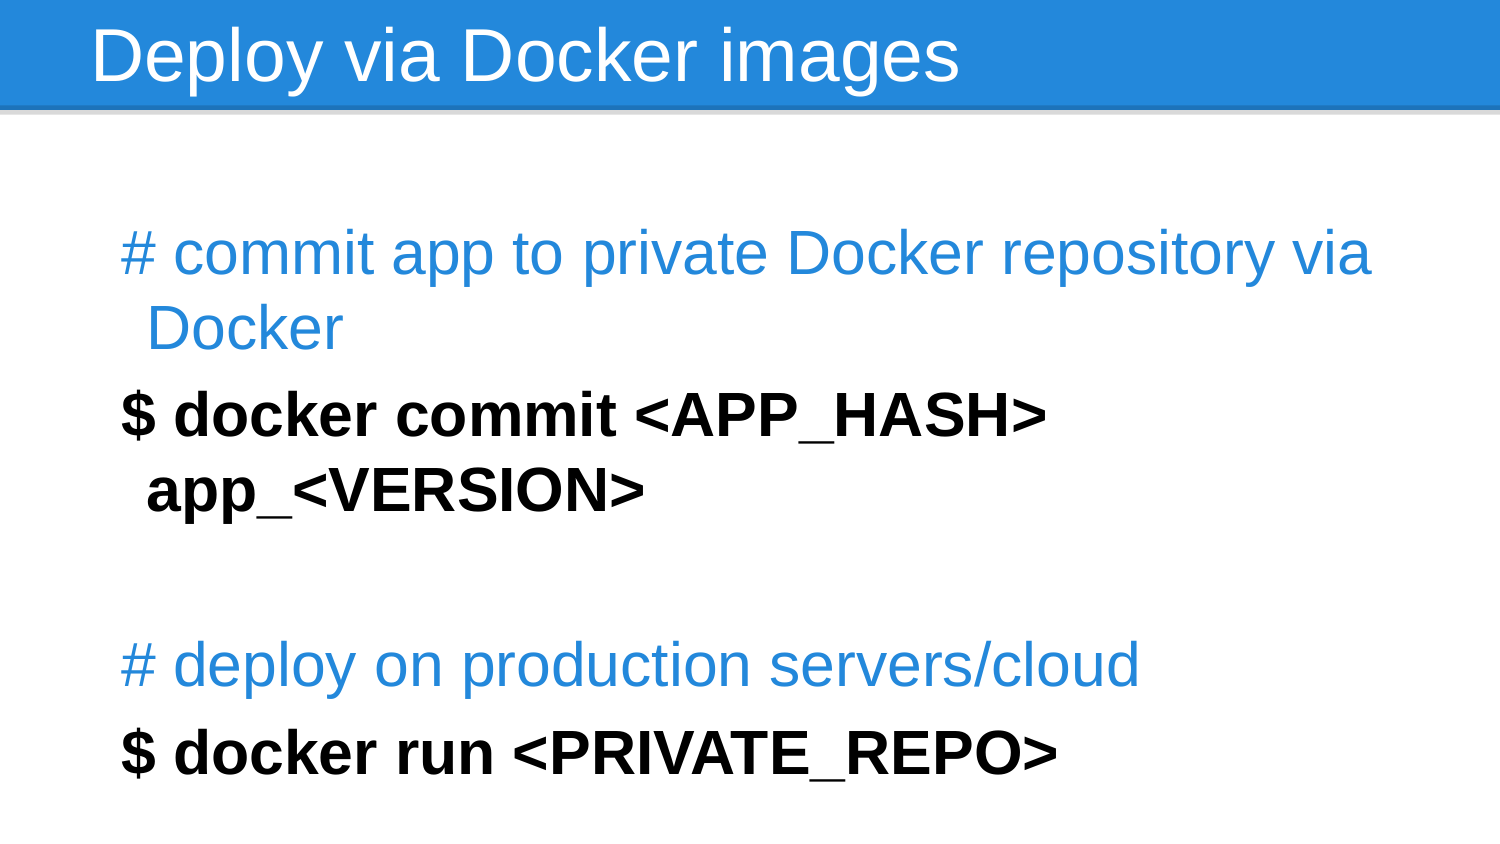

# Deploy via Docker images
# commit app to private Docker repository via Docker
$ docker commit <APP_HASH> app_<VERSION>

# deploy on production servers/cloud
$ docker run <PRIVATE_REPO>

to create your own private repo, see: https://blog.codecentric.de/en/2014/02/docker-registry-run-private-docker-image-repository/